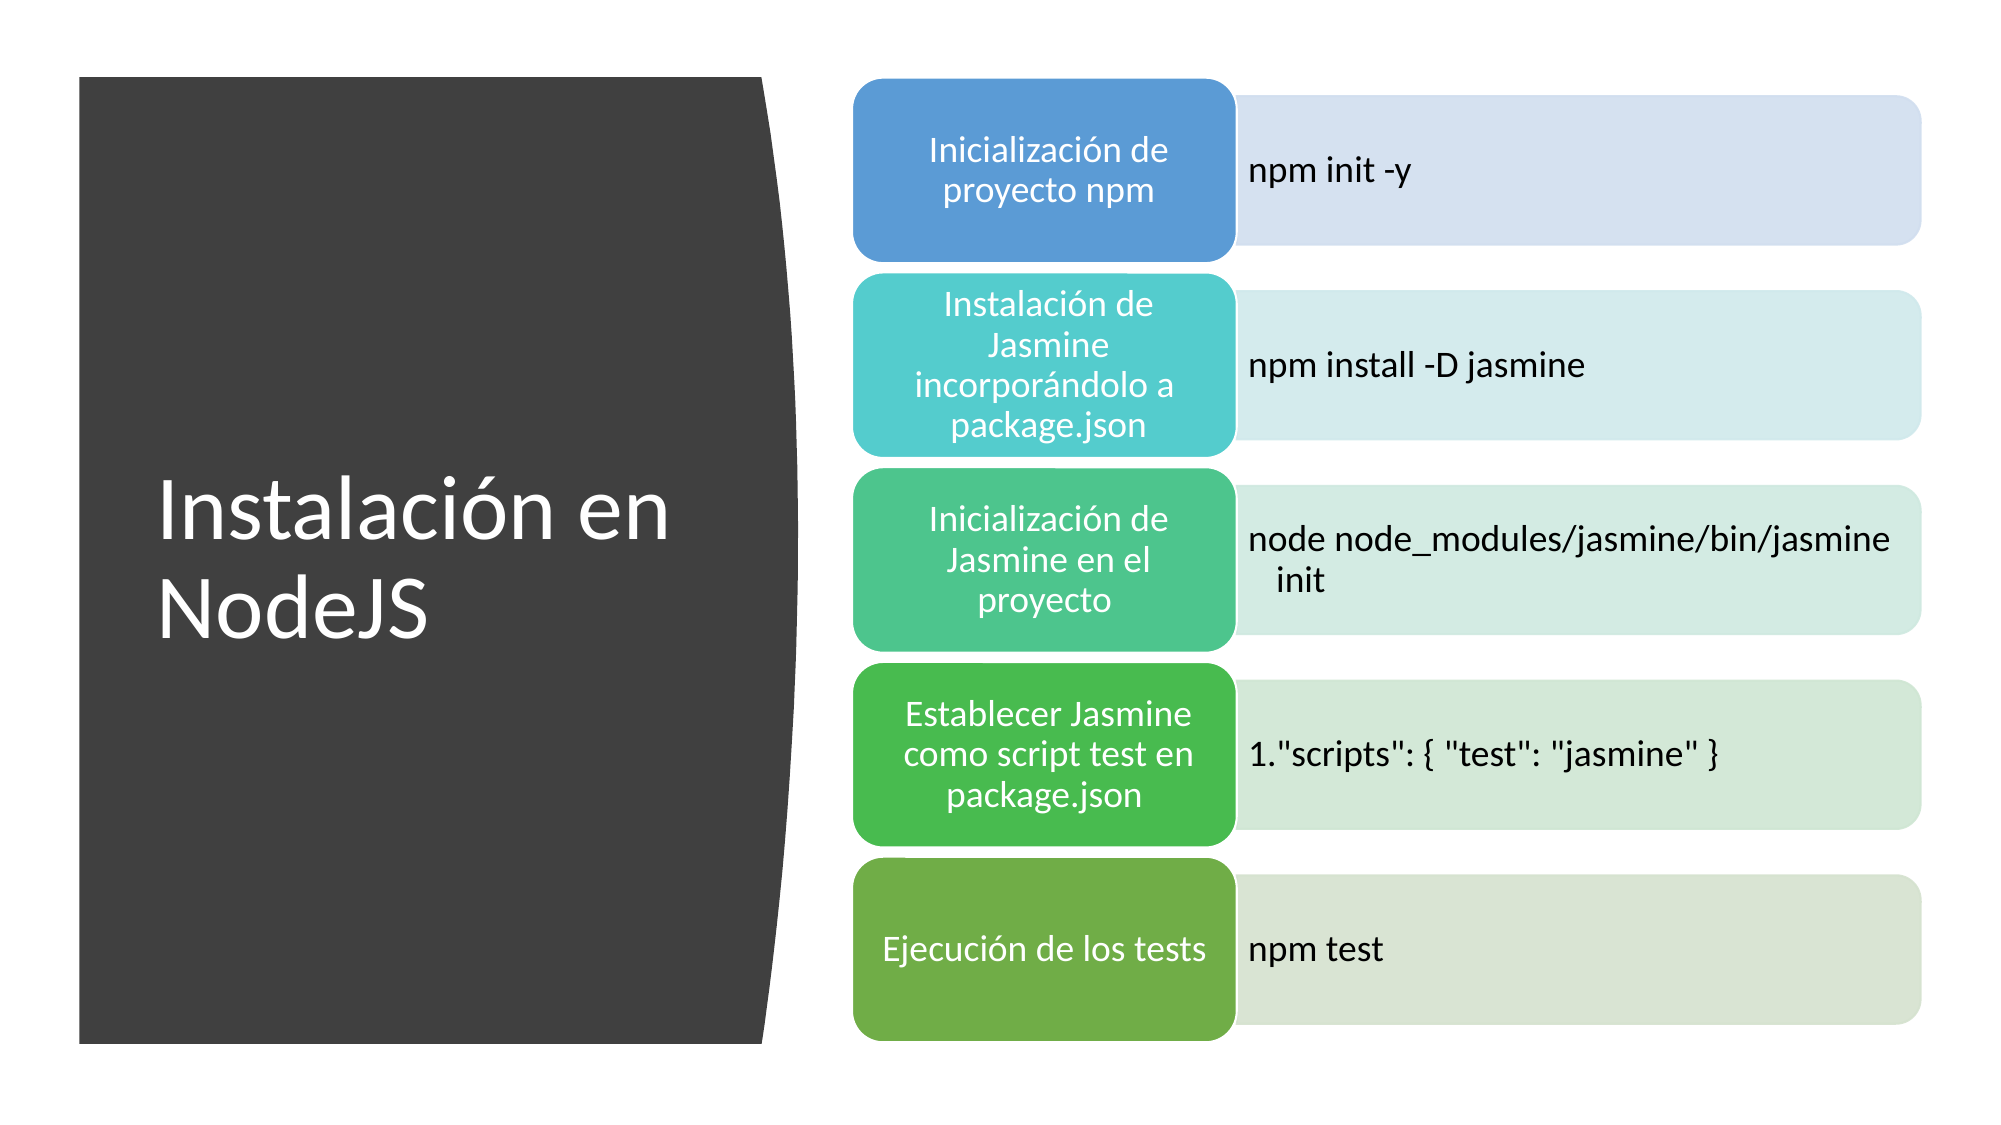

npm init -y
Inicialización de proyecto npm
npm install -D jasmine
Instalación de Jasmine incorporándolo a  package.json
node node_modules/jasmine/bin/jasmine init
Inicialización de Jasmine en el proyecto
"scripts": { "test": "jasmine" }
Establecer Jasmine como script test en package.json
npm test
Ejecución de los tests

# Instalación en NodeJS